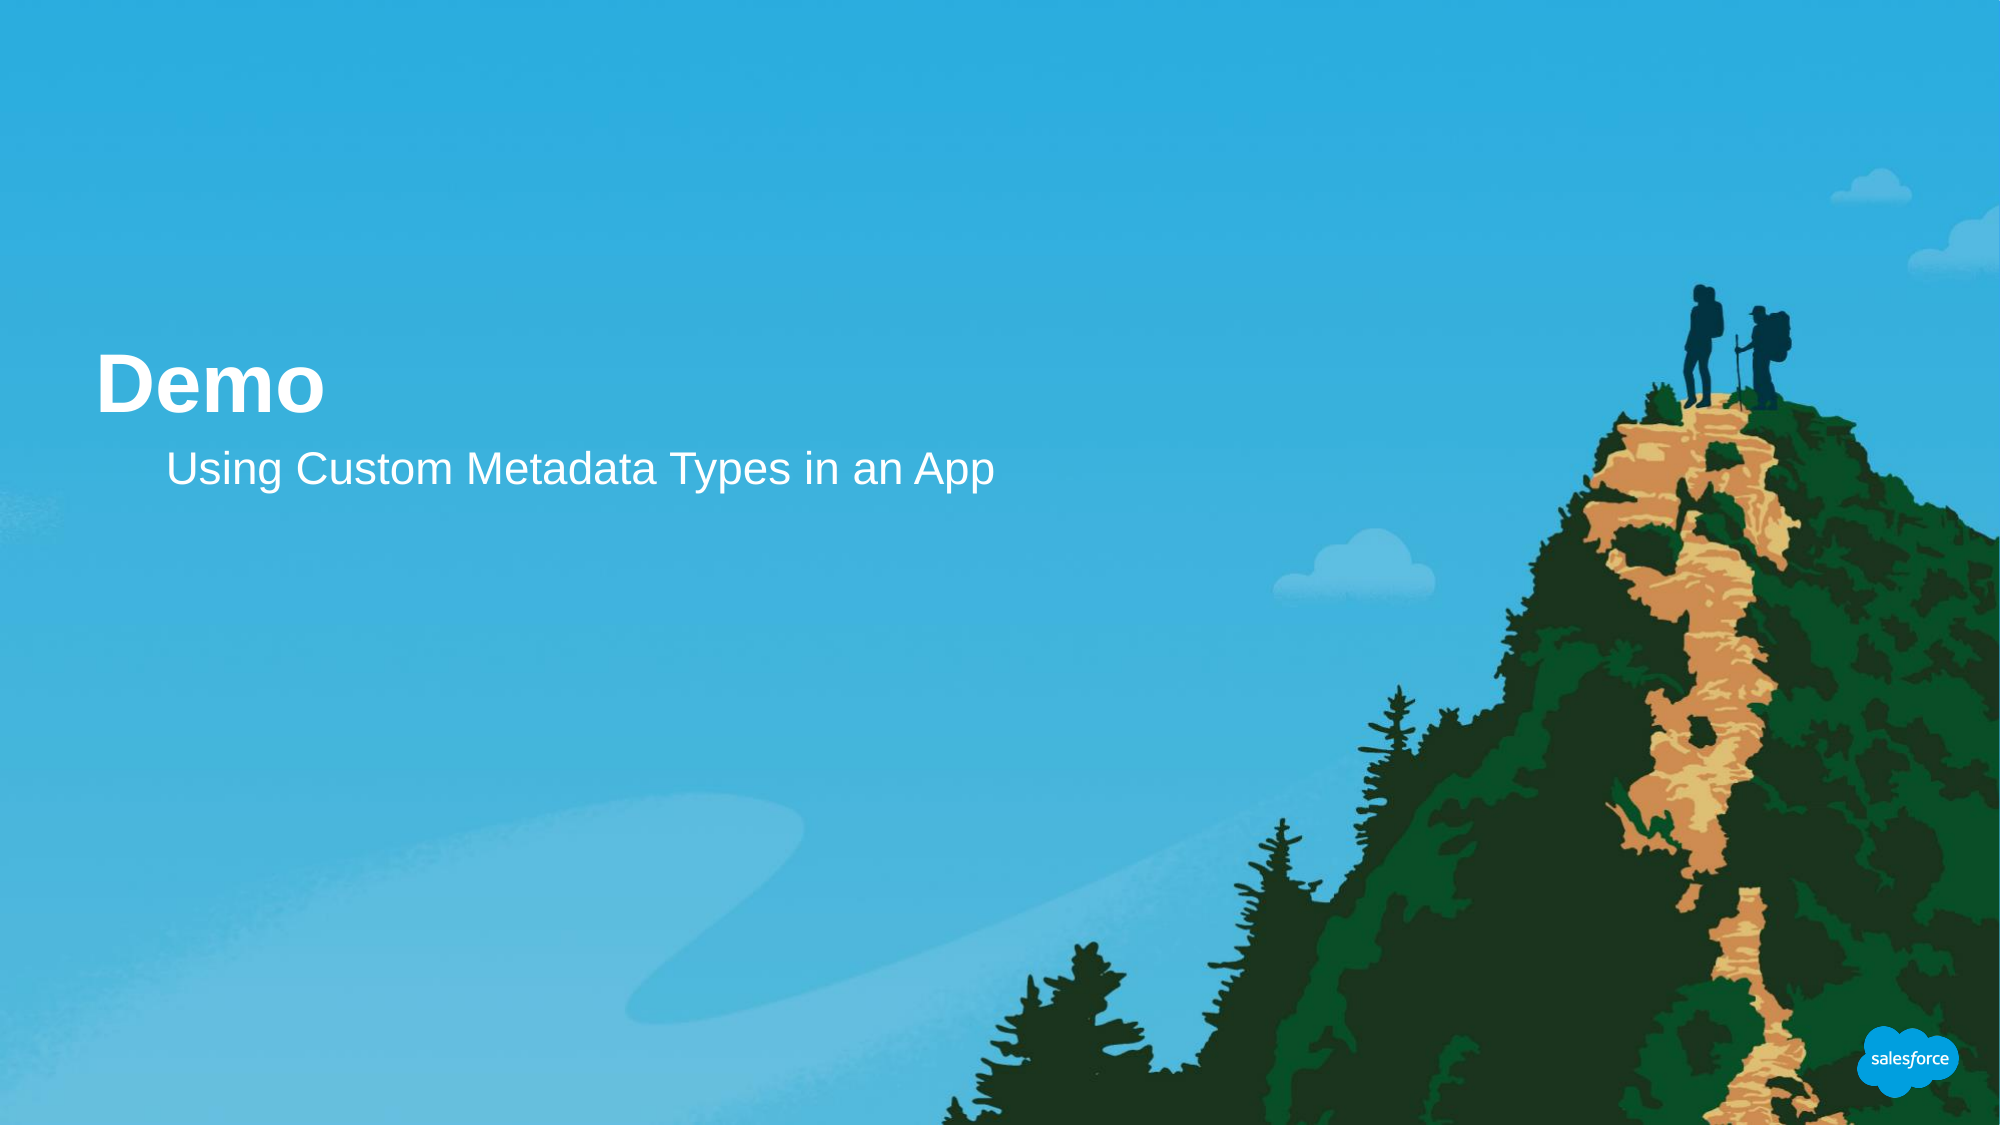

# Demo
Using Custom Metadata Types in an App